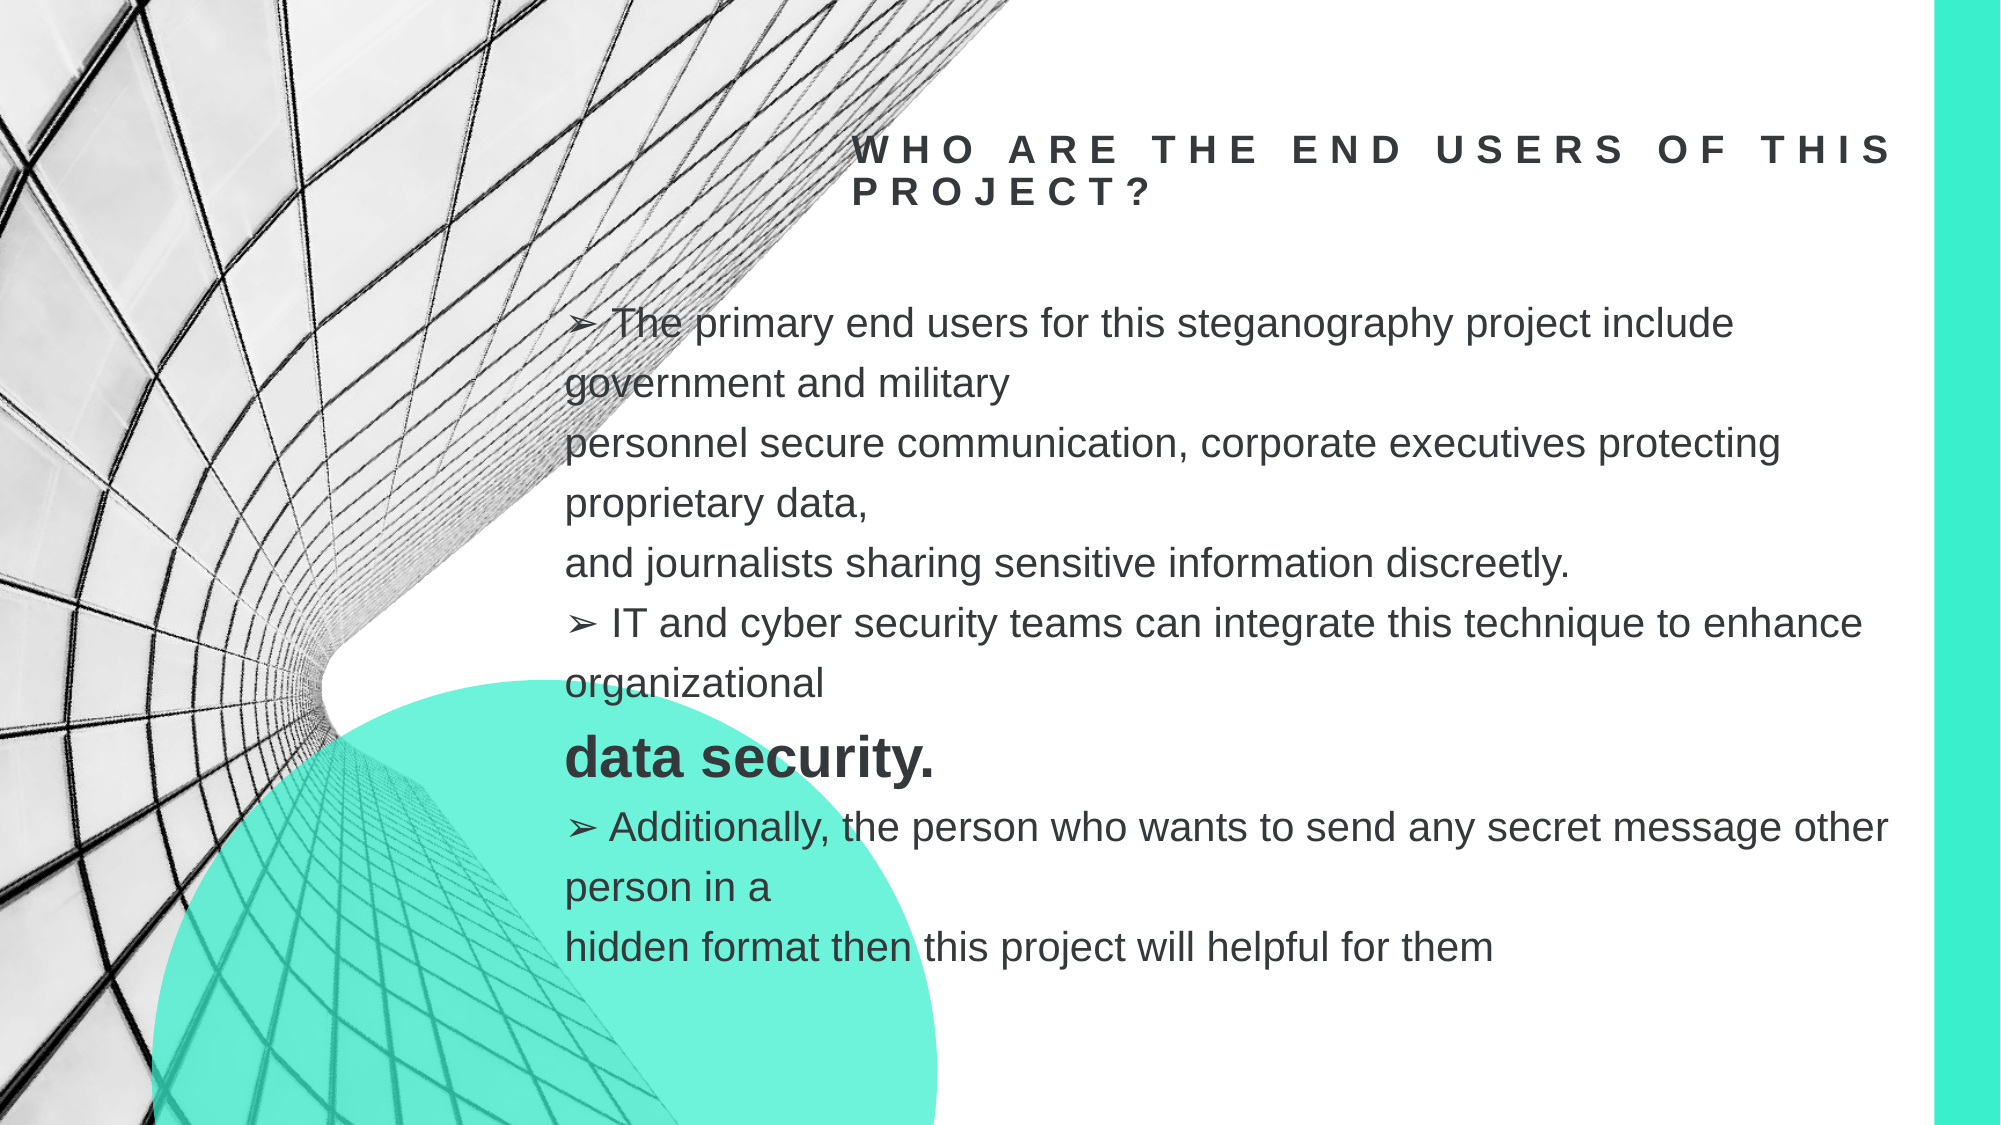

# WHO ARE THE END USERS OF THIS PROJECT?
➢ The primary end users for this steganography project include government and military
personnel secure communication, corporate executives protecting proprietary data,
and journalists sharing sensitive information discreetly.
➢ IT and cyber security teams can integrate this technique to enhance organizational
data security.
➢ Additionally, the person who wants to send any secret message other person in a
hidden format then this project will helpful for them